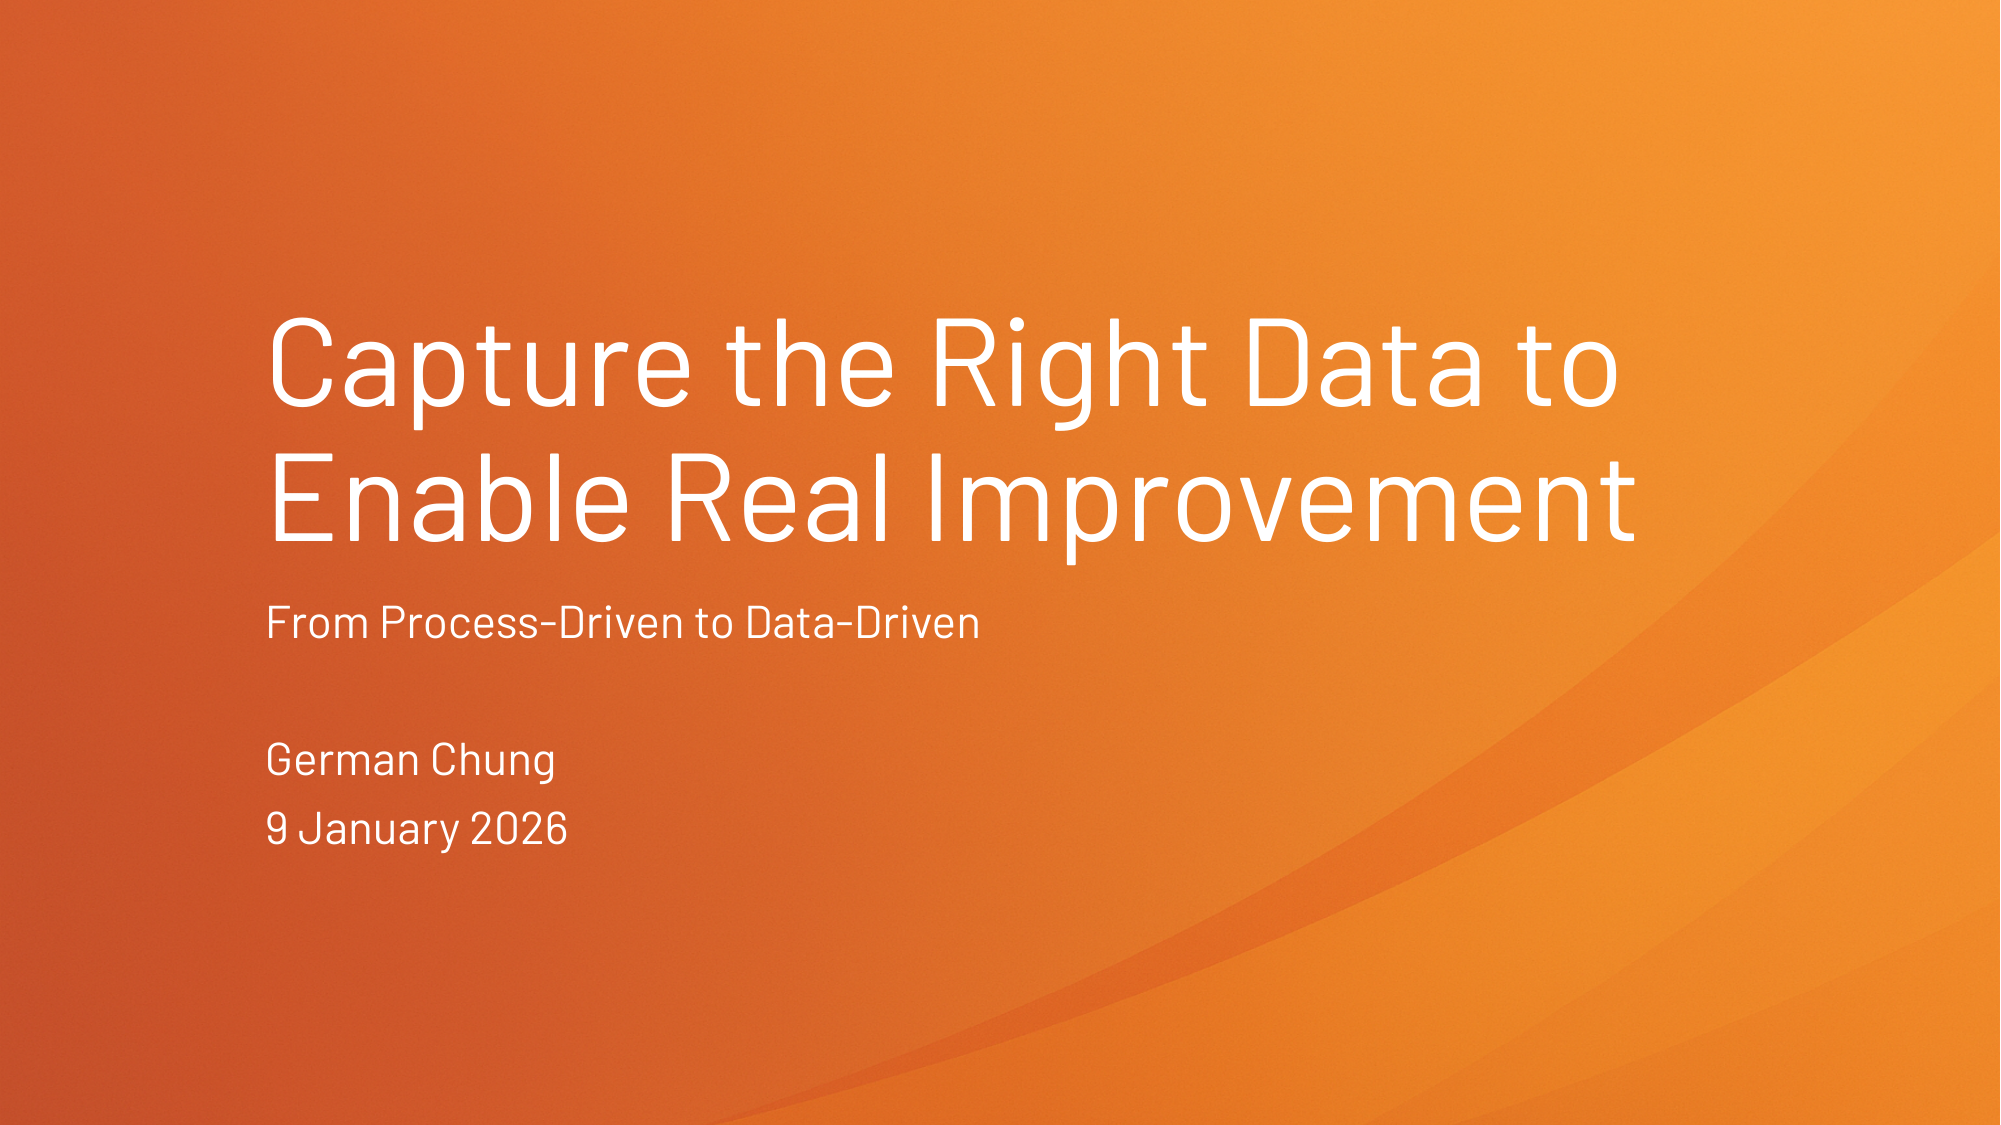

# Capture the Right Data to Enable Real Improvement
From Process-Driven to Data-Driven

German Chung
9 January 2026